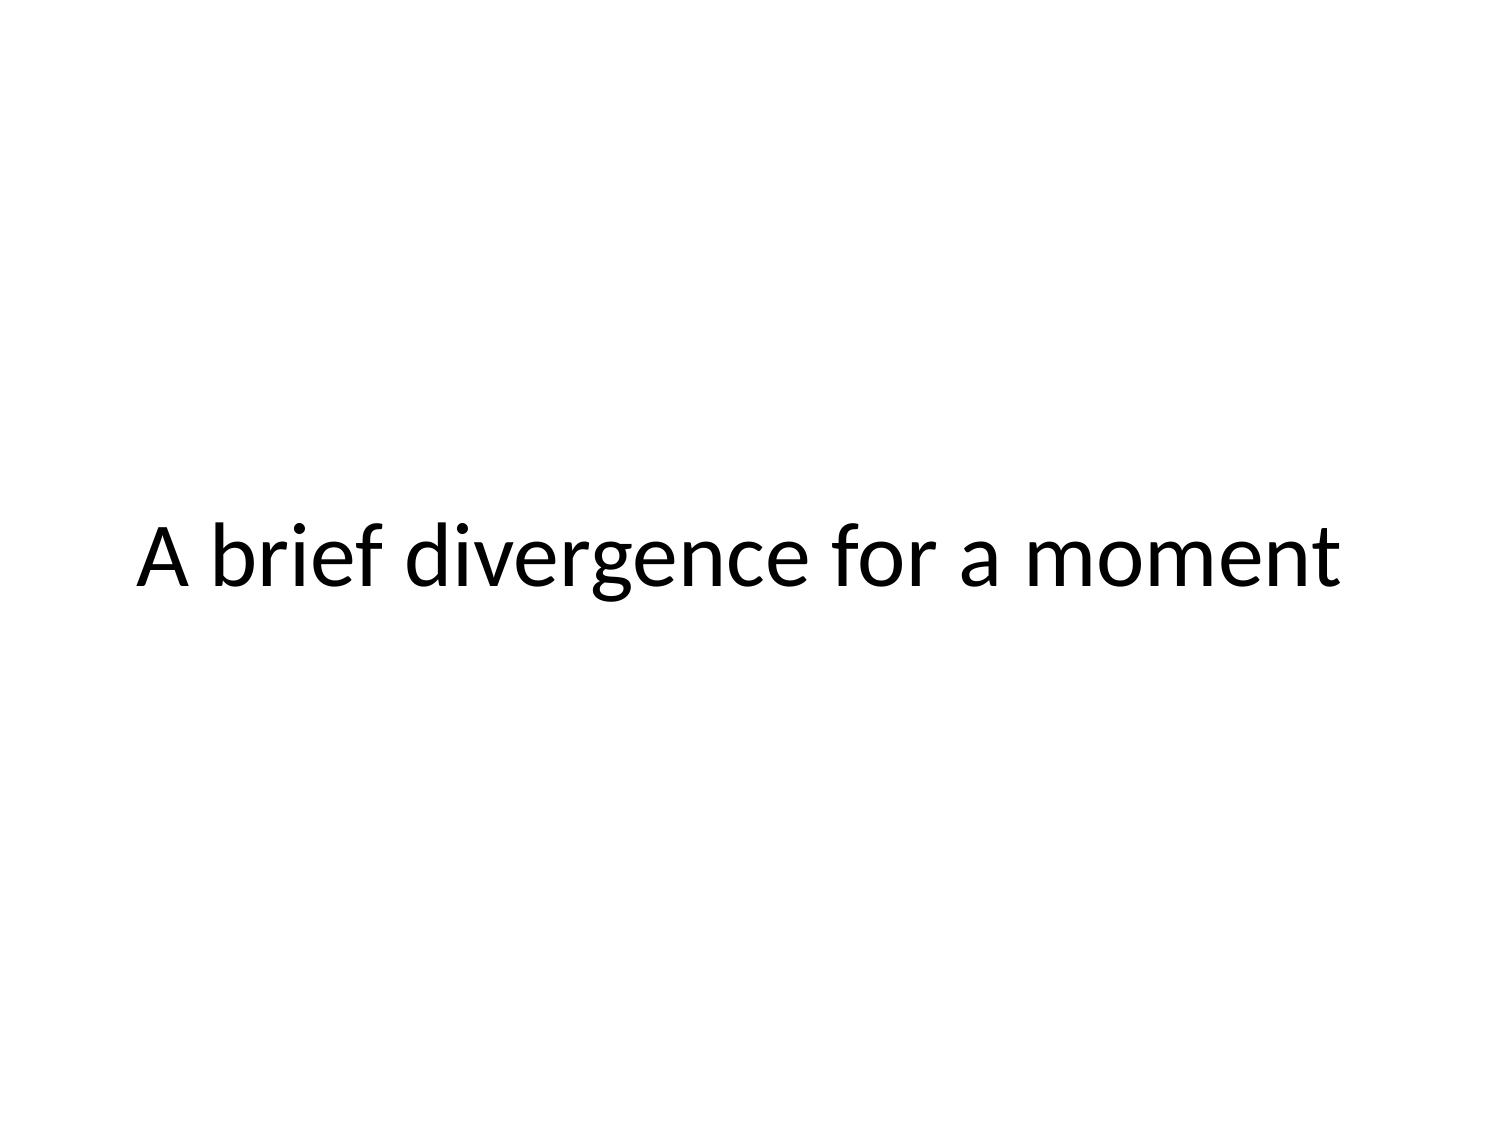

# A brief divergence for a moment